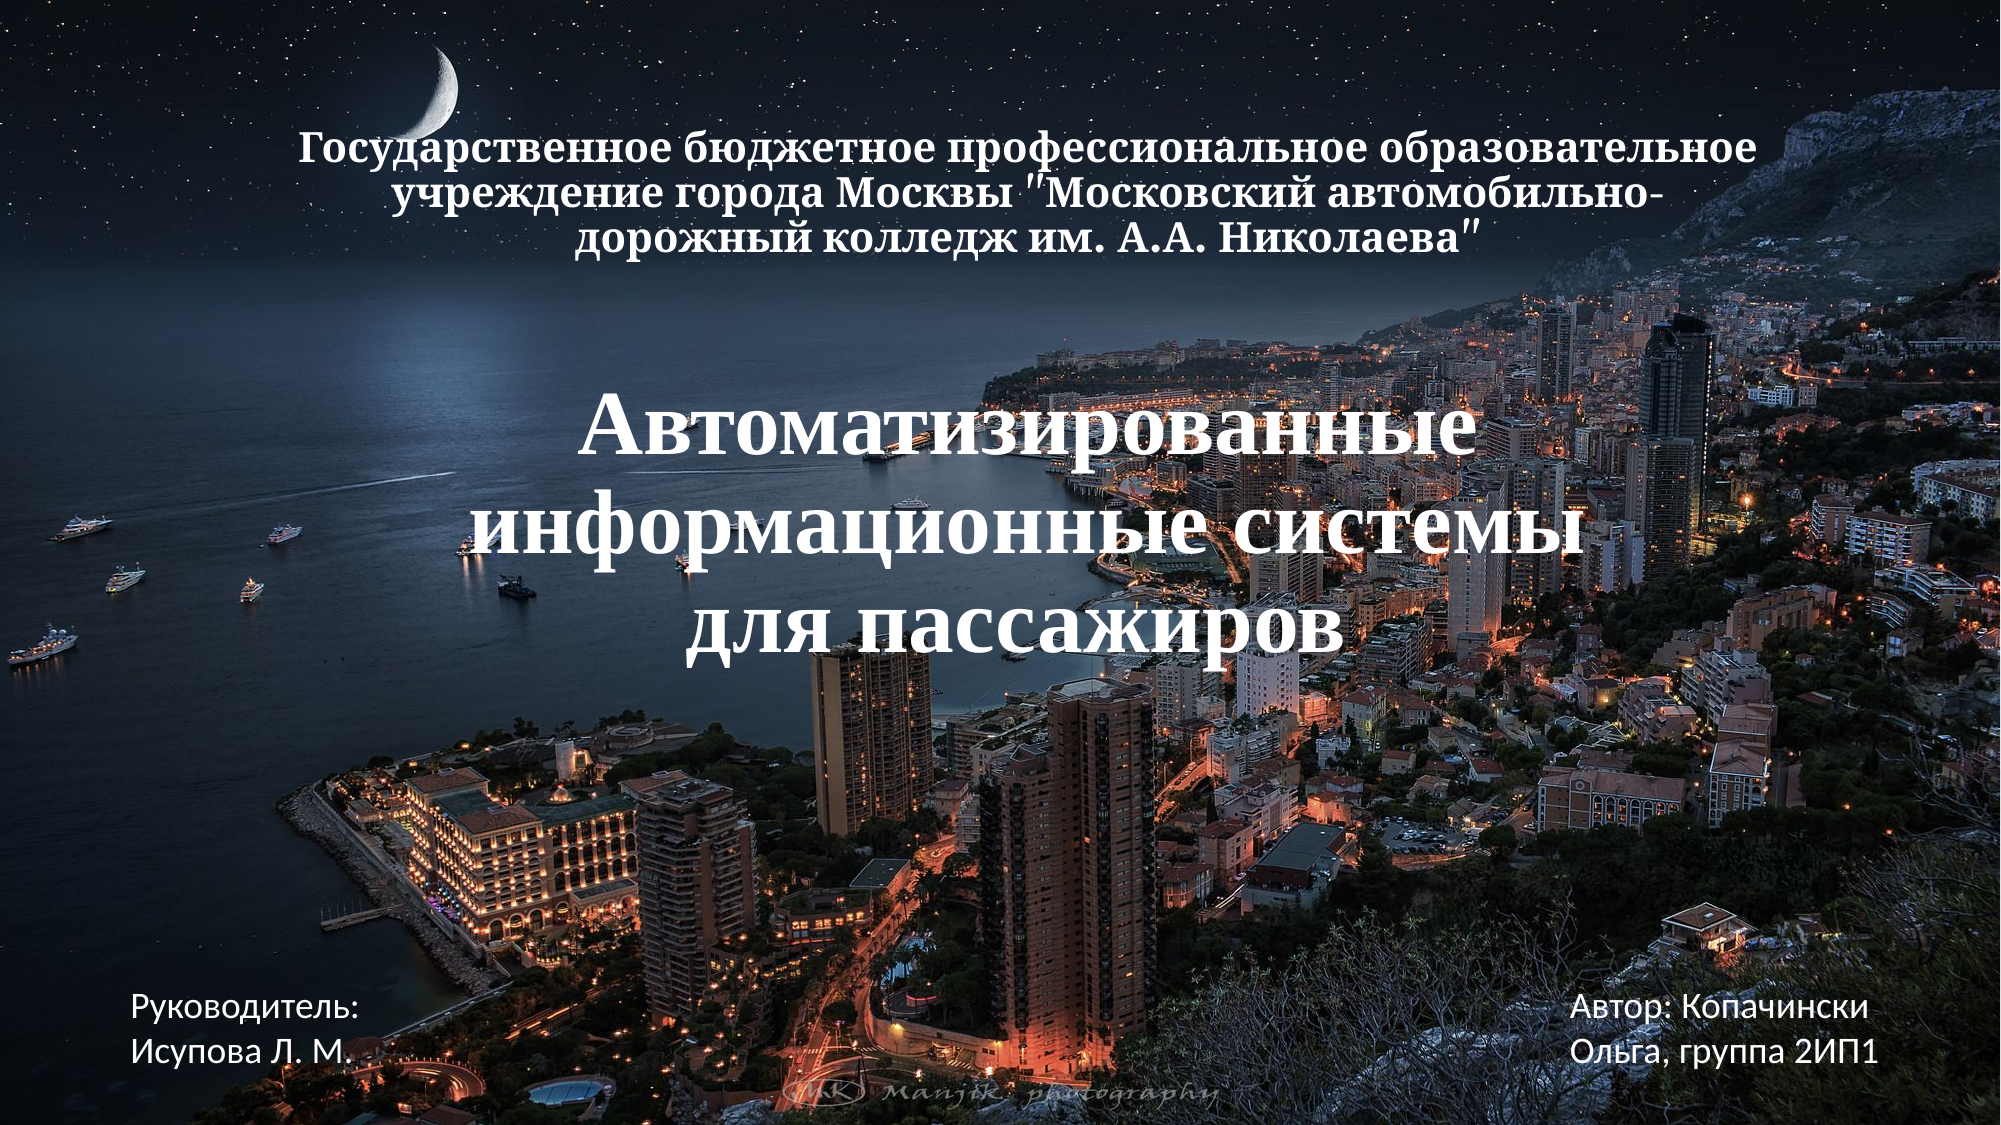

Государственное бюджетное профессиональное образовательное учреждение города Москвы "Московский автомобильно-дорожный колледж им. А.А. Николаева"

# Автоматизированные информационные системы для пассажиров
Руководитель:
Исупова Л. М.

Автор: Копачински Ольга, группа 2ИП1